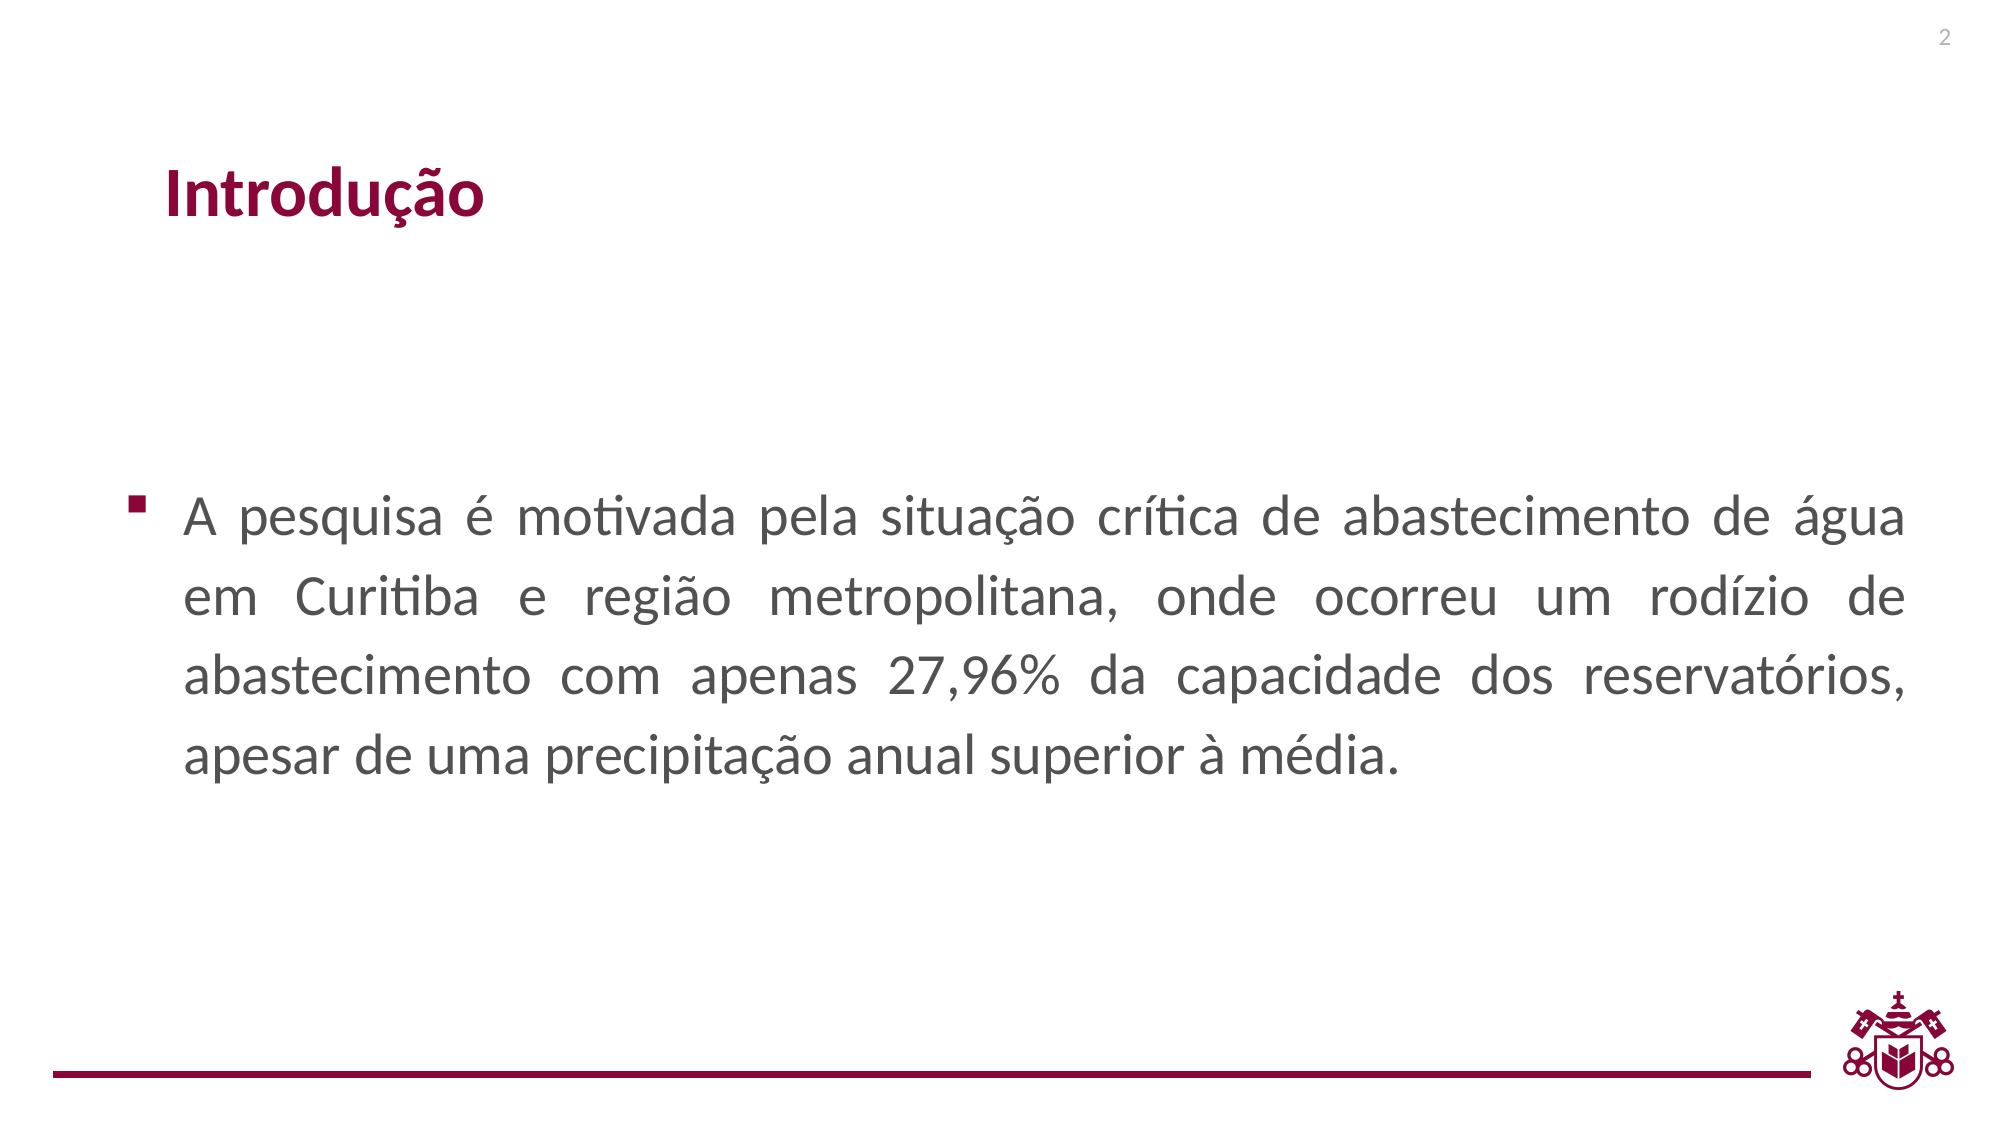

2
Introdução
A pesquisa é motivada pela situação crítica de abastecimento de água em Curitiba e região metropolitana, onde ocorreu um rodízio de abastecimento com apenas 27,96% da capacidade dos reservatórios, apesar de uma precipitação anual superior à média.